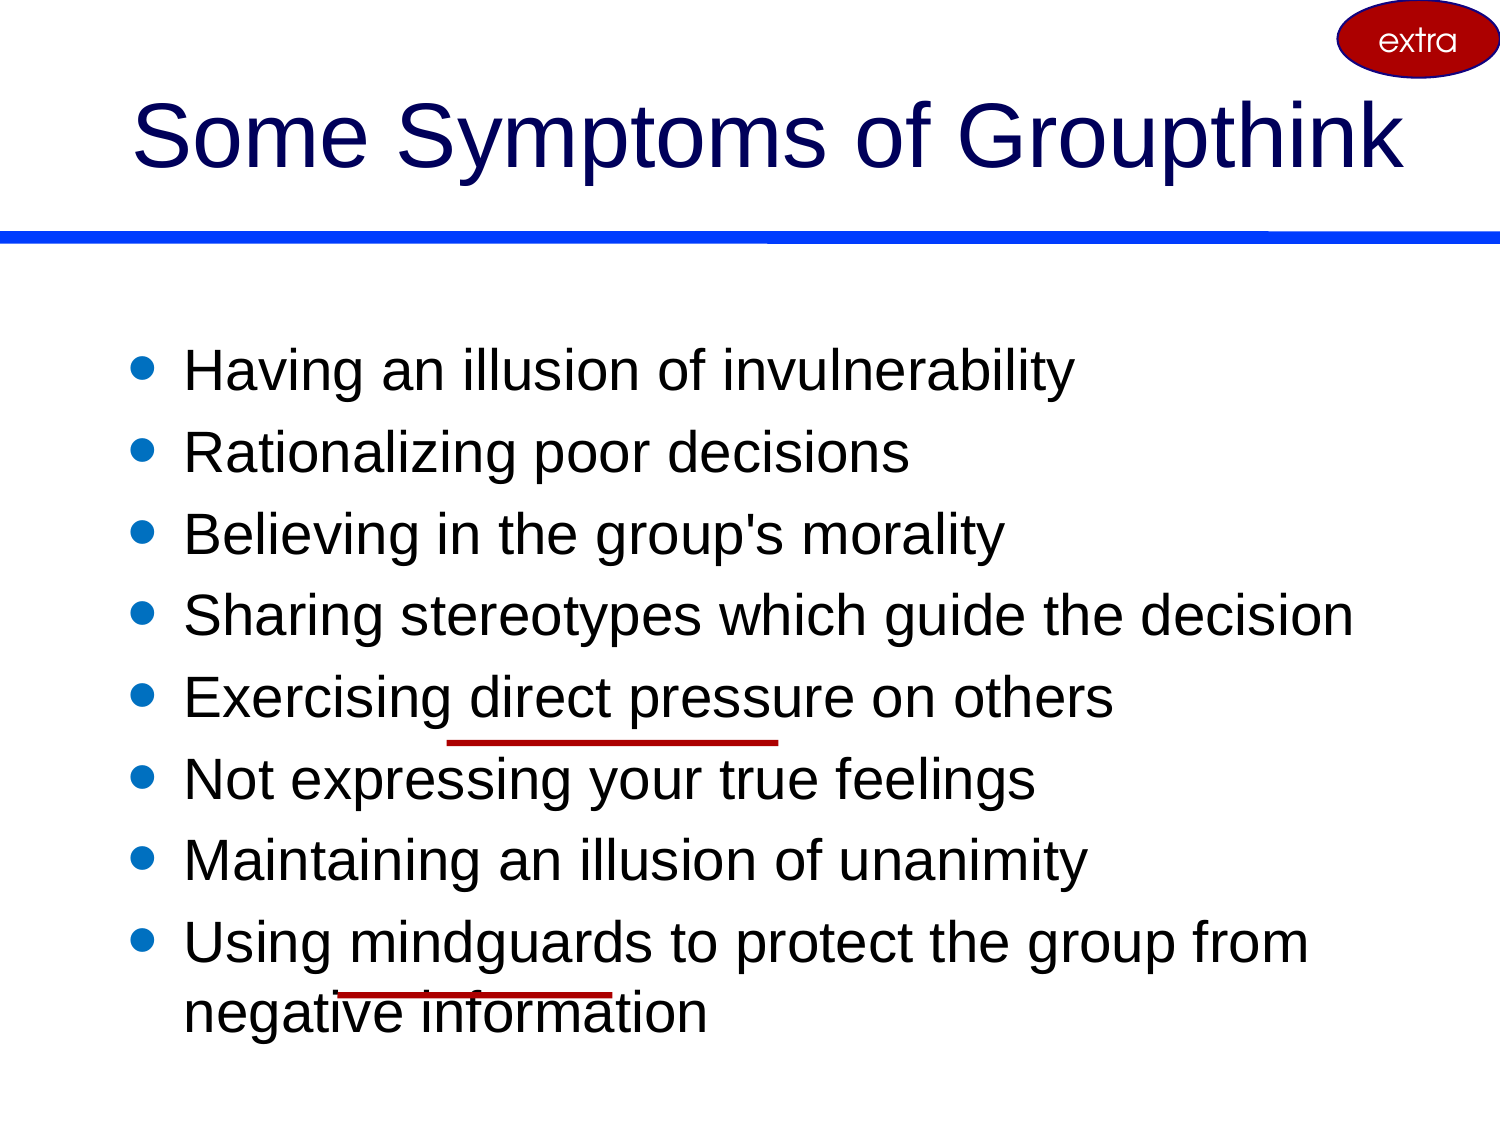

extra
# Some Symptoms of Groupthink
Having an illusion of invulnerability
Rationalizing poor decisions
Believing in the group's morality
Sharing stereotypes which guide the decision
Exercising direct pressure on others
Not expressing your true feelings
Maintaining an illusion of unanimity
Using mindguards to protect the group from negative information

These are the people who filter the information coming to the group. They make sure that outside information is suppressed or reinterpreted if it fails to support the cherished assumptions of the group. As a result of this process, the group makes its decision only upon information that is supportive of that decision. This builds up a self-fulfilling cycle of correctness. The illusion of rightness and unanimity is preserved; no disruptive questioning or information is admitted by the group.

peer review